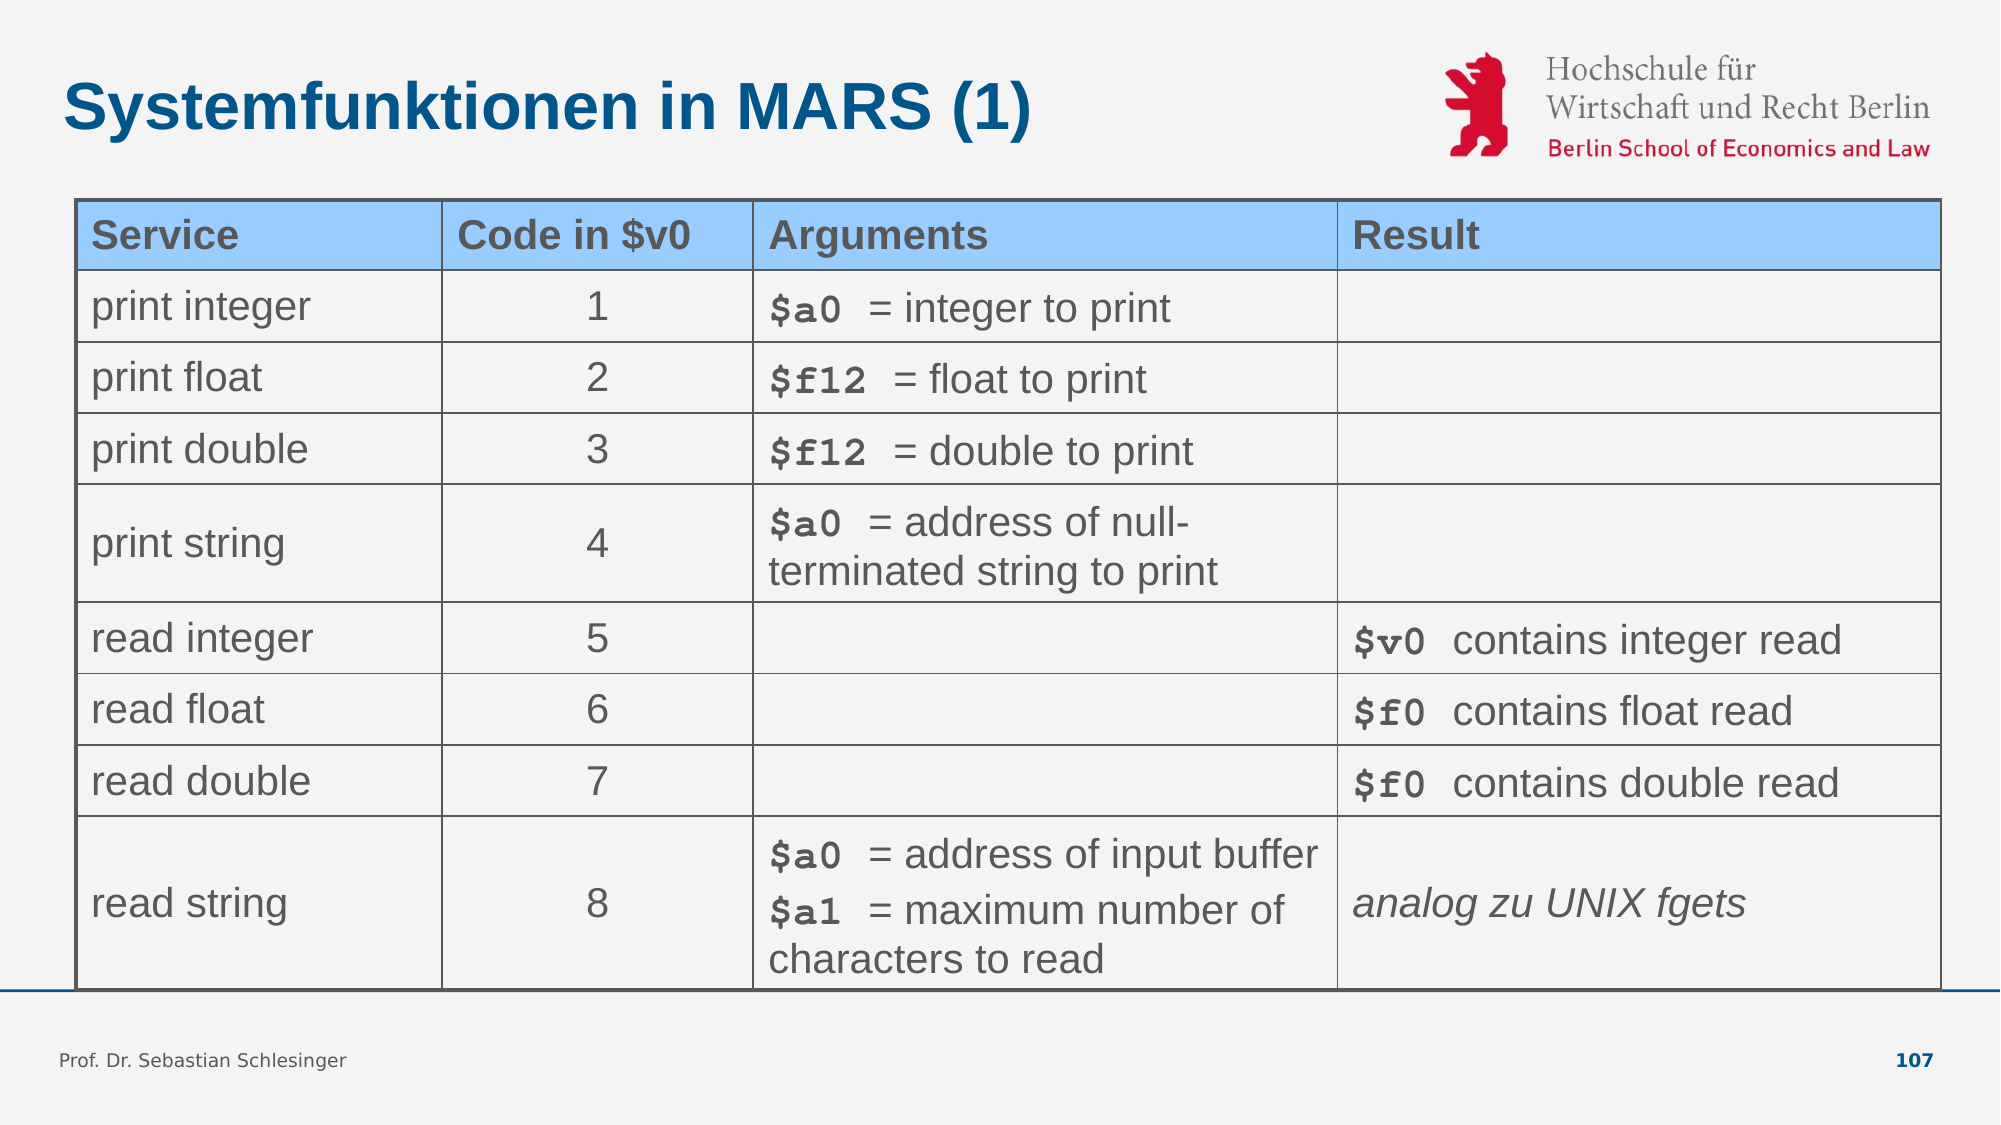

# Systemfunktionen in MARS (1)
| Service | Code in $v0 | Arguments | Result |
| --- | --- | --- | --- |
| print integer | 1 | $a0 = integer to print |  |
| print float | 2 | $f12 = float to print |  |
| print double | 3 | $f12 = double to print |  |
| print string | 4 | $a0 = address of null-terminated string to print |  |
| read integer | 5 |  | $v0 contains integer read |
| read float | 6 |  | $f0 contains float read |
| read double | 7 |  | $f0 contains double read |
| read string | 8 | $a0 = address of input buffer $a1 = maximum number of characters to read | analog zu UNIX fgets |

Prof. Dr. Sebastian Schlesinger
107